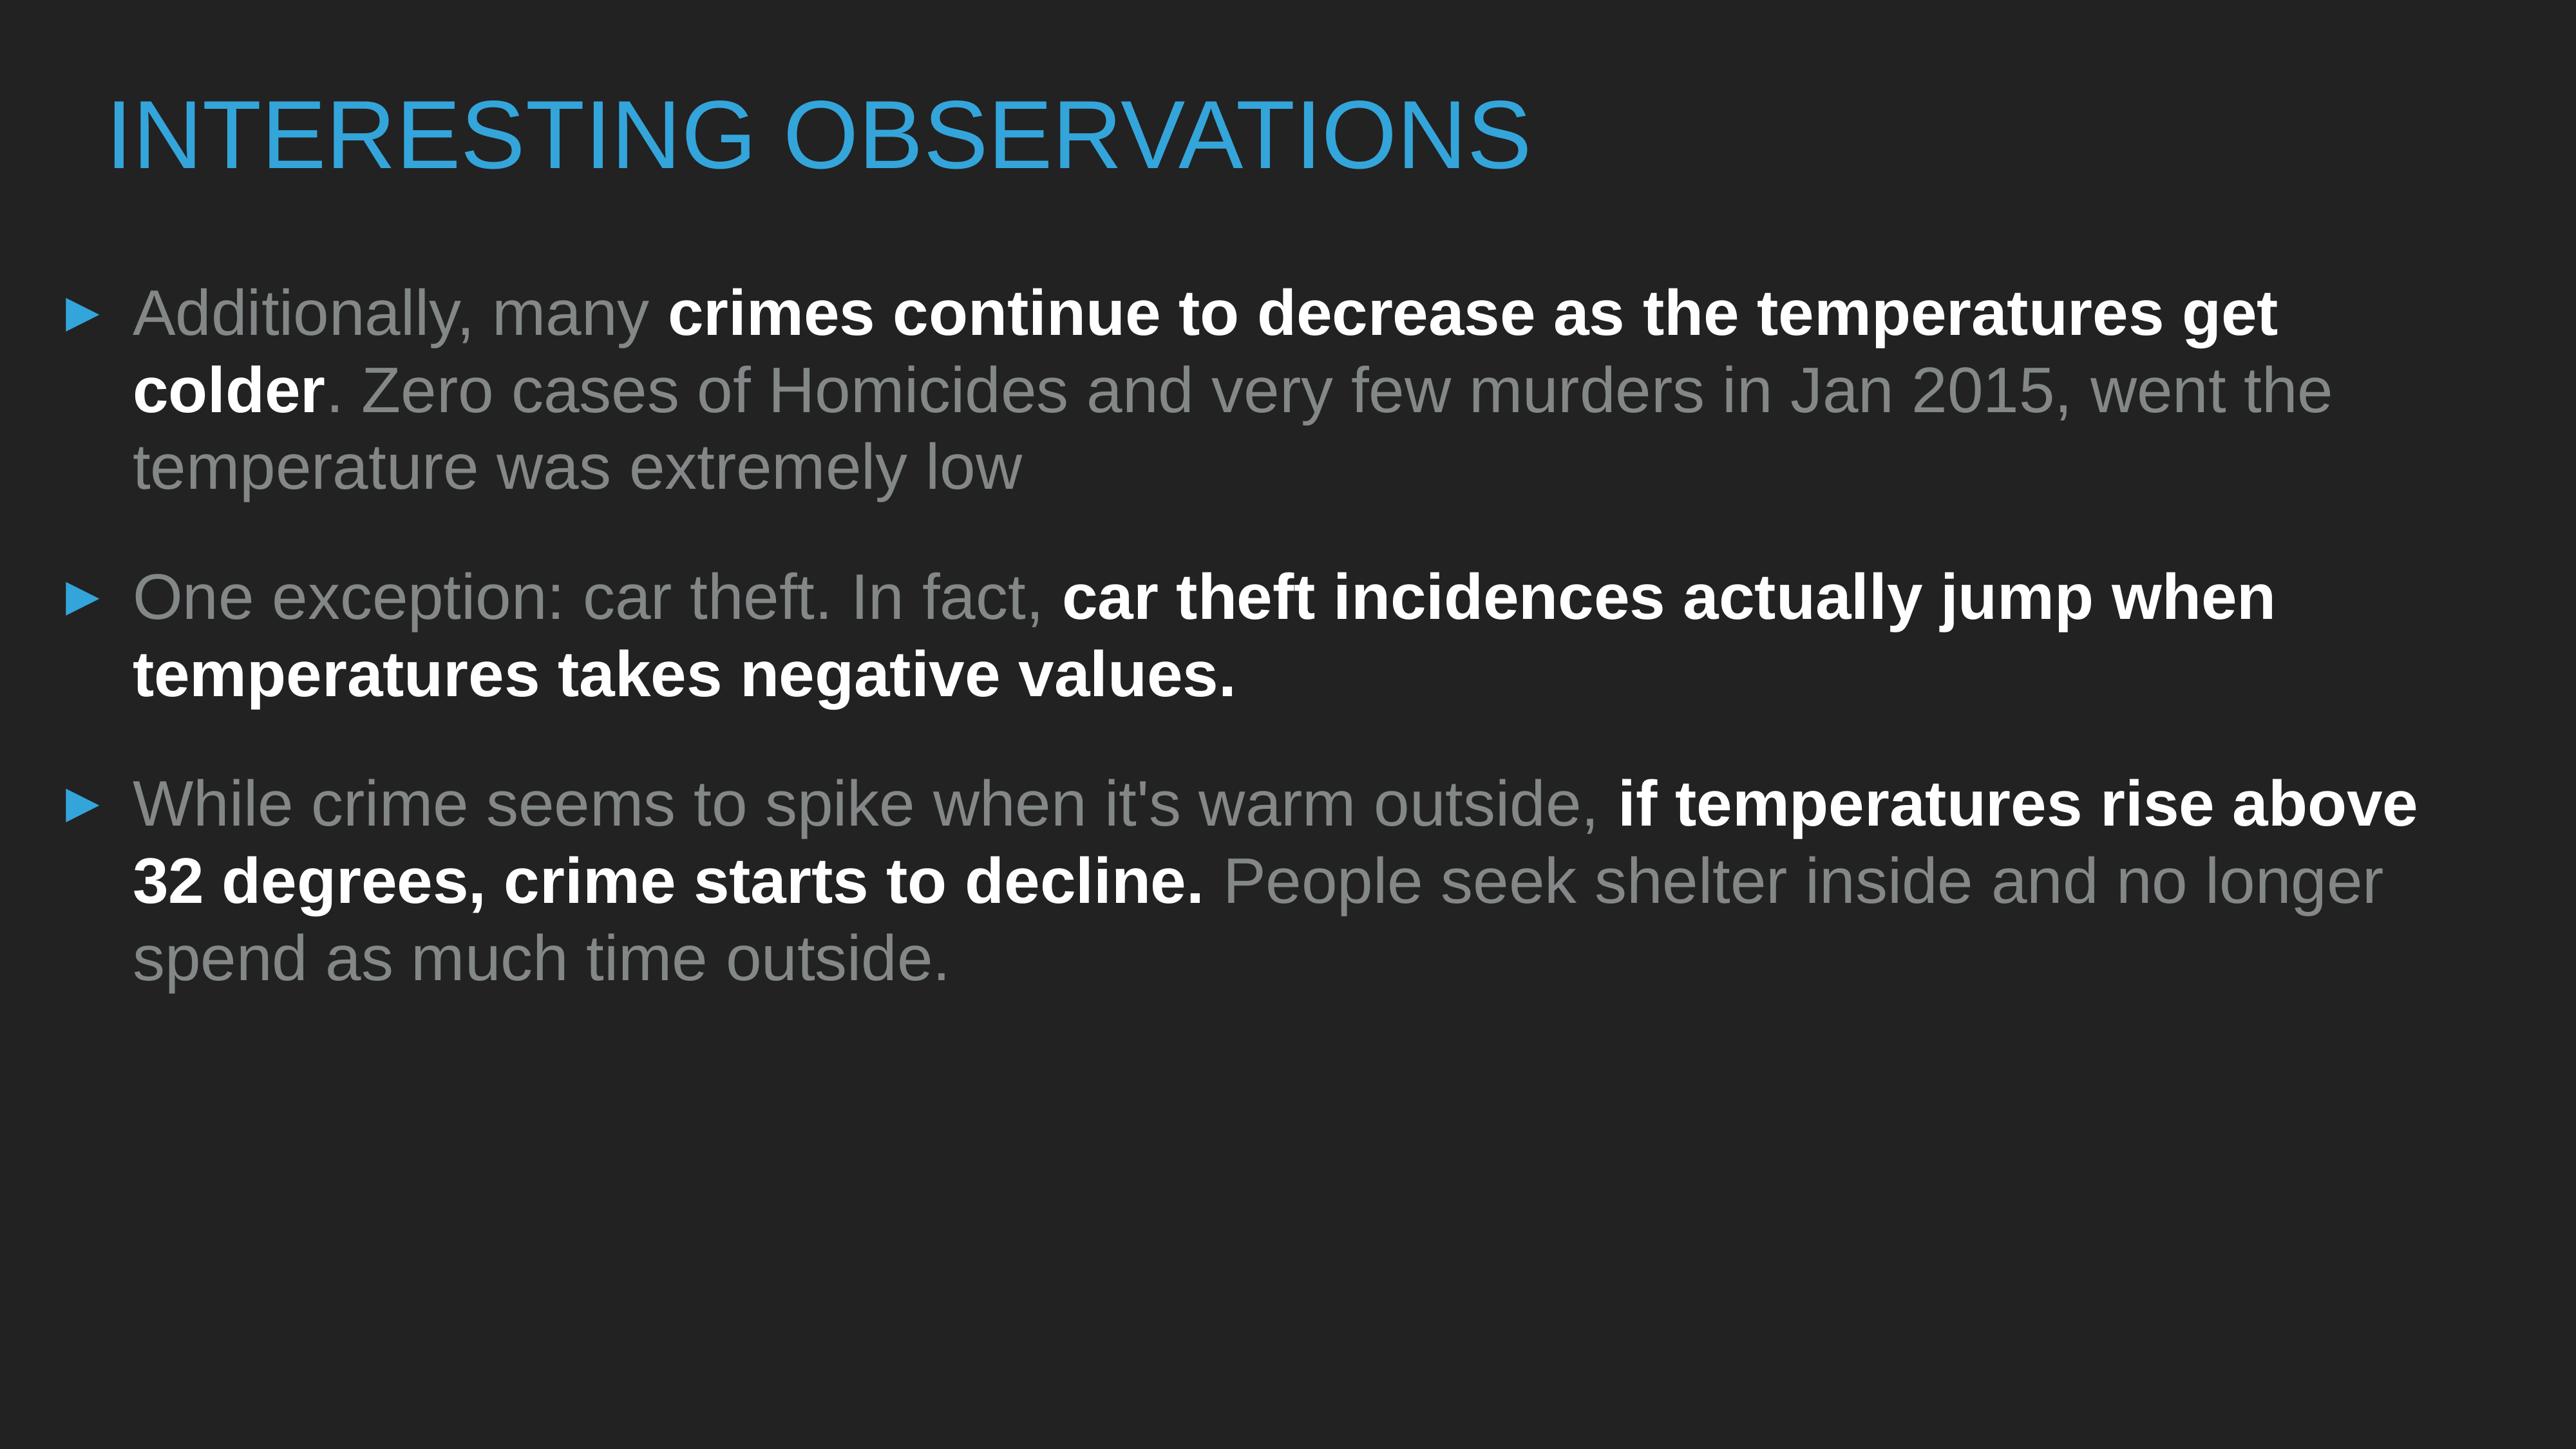

# Interesting observations

Additionally, many crimes continue to decrease as the temperatures get colder. Zero cases of Homicides and very few murders in Jan 2015, went the temperature was extremely low
One exception: car theft. In fact, car theft incidences actually jump when temperatures takes negative values.
While crime seems to spike when it's warm outside, if temperatures rise above 32 degrees, crime starts to decline. People seek shelter inside and no longer spend as much time outside.